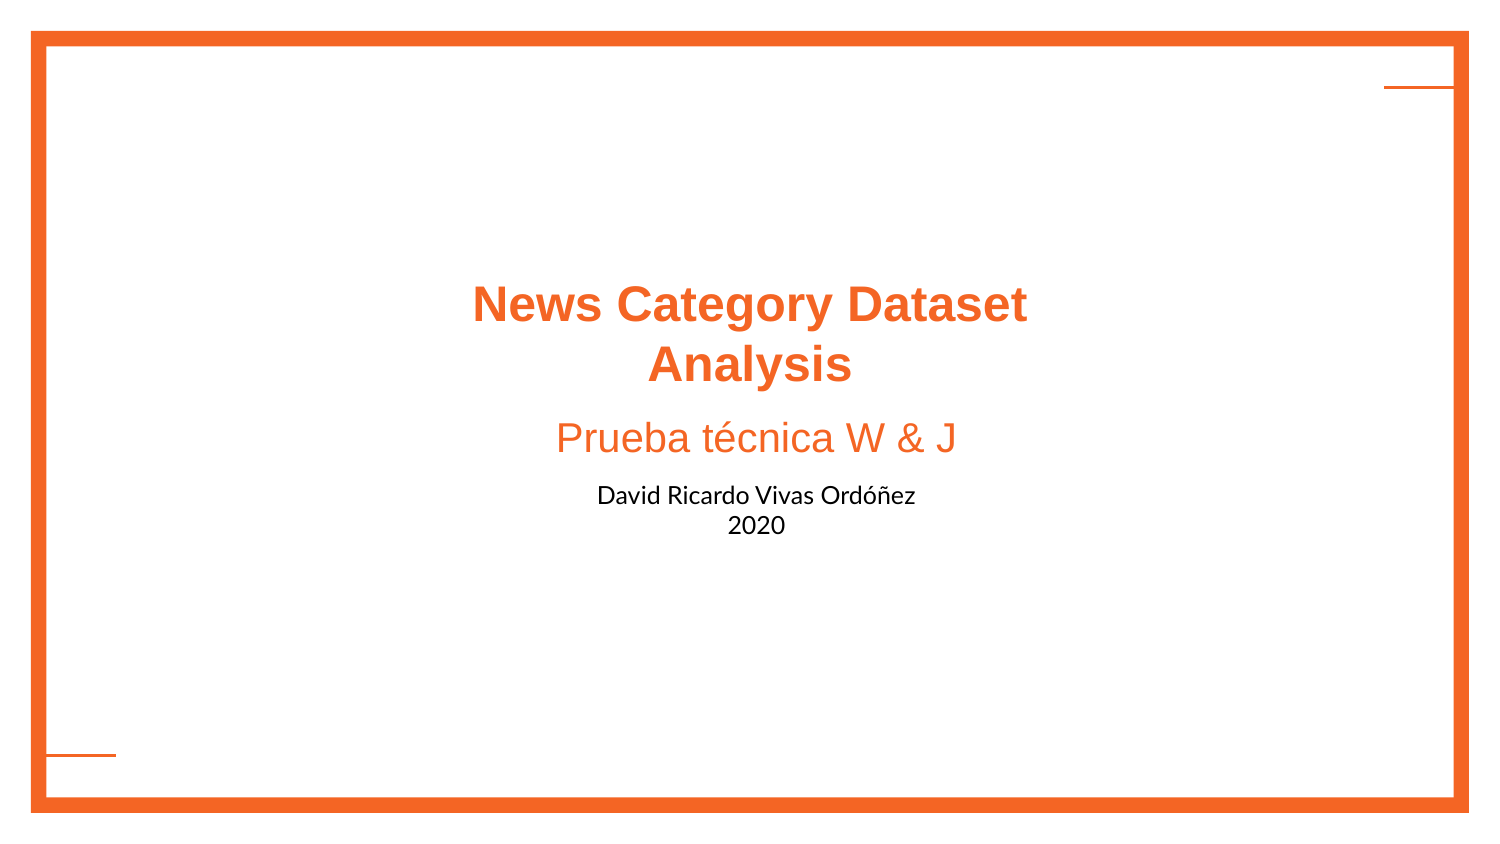

# News Category Dataset
Analysis

Prueba técnica W & J
David Ricardo Vivas Ordóñez
2020